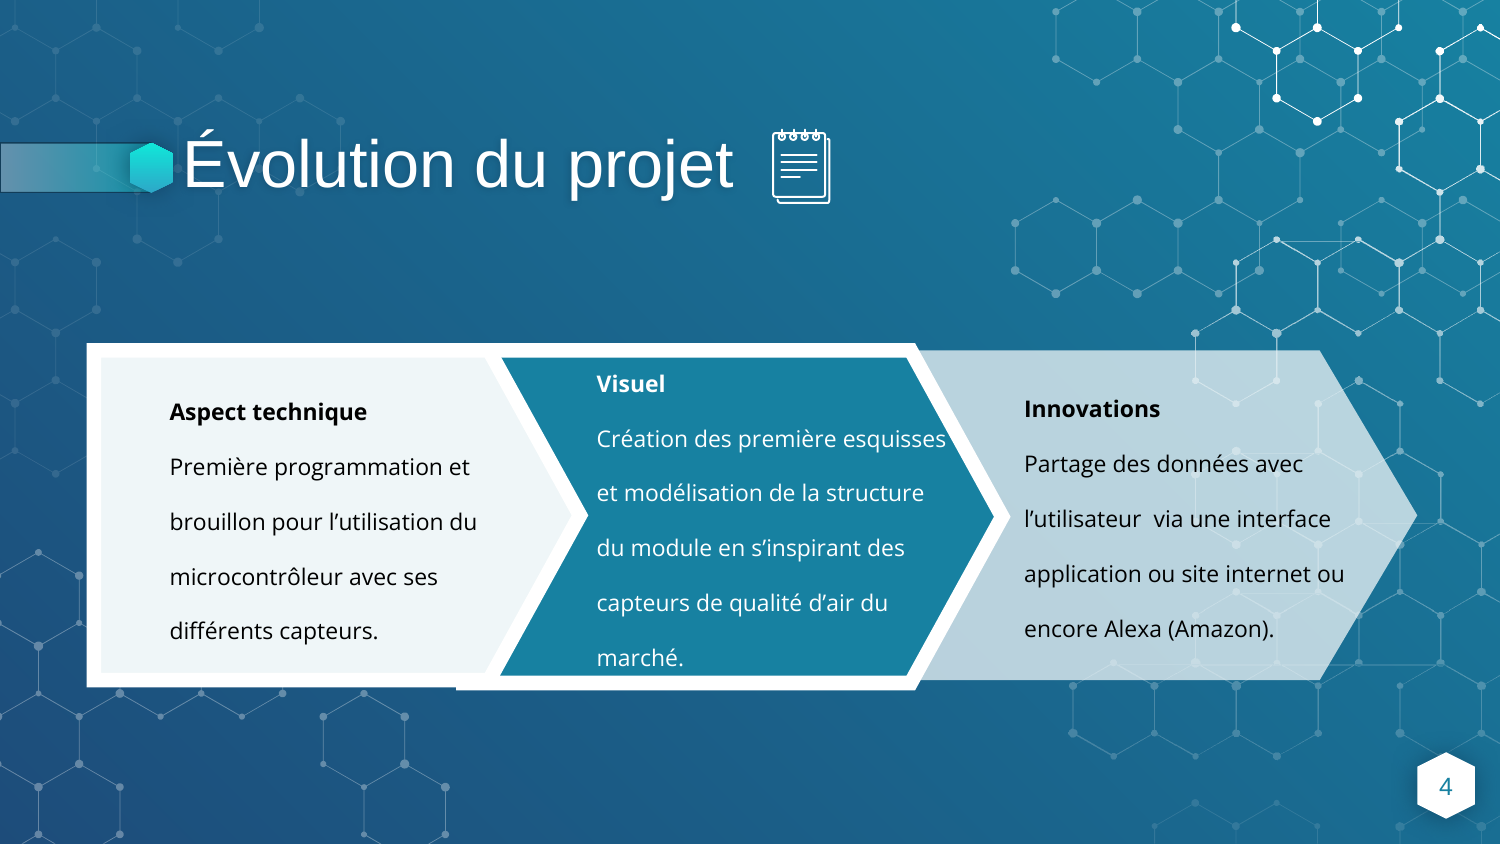

# Évolution du projet

Visuel
Création des première esquisses et modélisation de la structure du module en s’inspirant des capteurs de qualité d’air du marché.
Aspect technique
Première programmation et brouillon pour l’utilisation du microcontrôleur avec ses différents capteurs.
Innovations
Partage des données avec l’utilisateur  via une interface application ou site internet ou encore Alexa (Amazon).

4